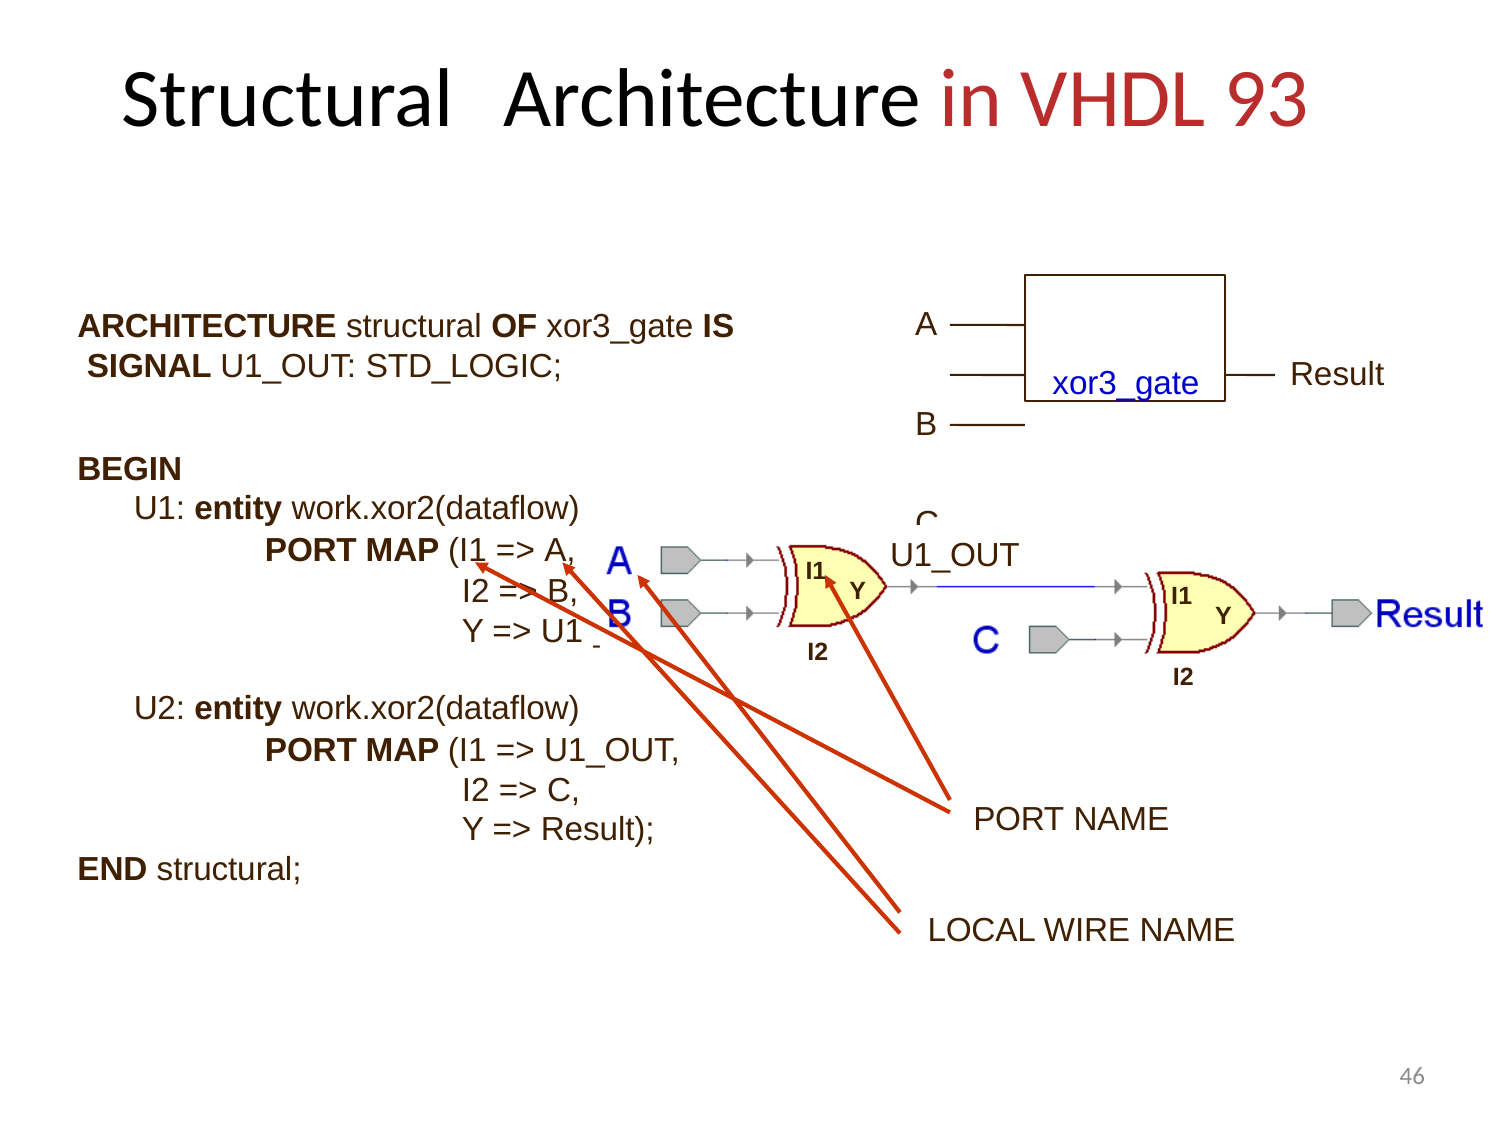

46
# Structural	Architecture in VHDL 93

xor3_gate
A  B  C
ARCHITECTURE structural OF xor3_gate IS  SIGNAL U1_OUT: STD_LOGIC;

Result

BEGIN
U1: entity work.xor2(dataflow)
PORT MAP (I1 => A,
I2 => B,  Y => U1

U1_OUT
I1  I2

I1  I2
Y
Y
_OUT);
U2: entity work.xor2(dataflow)
PORT MAP (I1 => U1_OUT,
I2 => C,
Y => Result);
END structural;
PORT NAME
LOCAL WIRE NAME